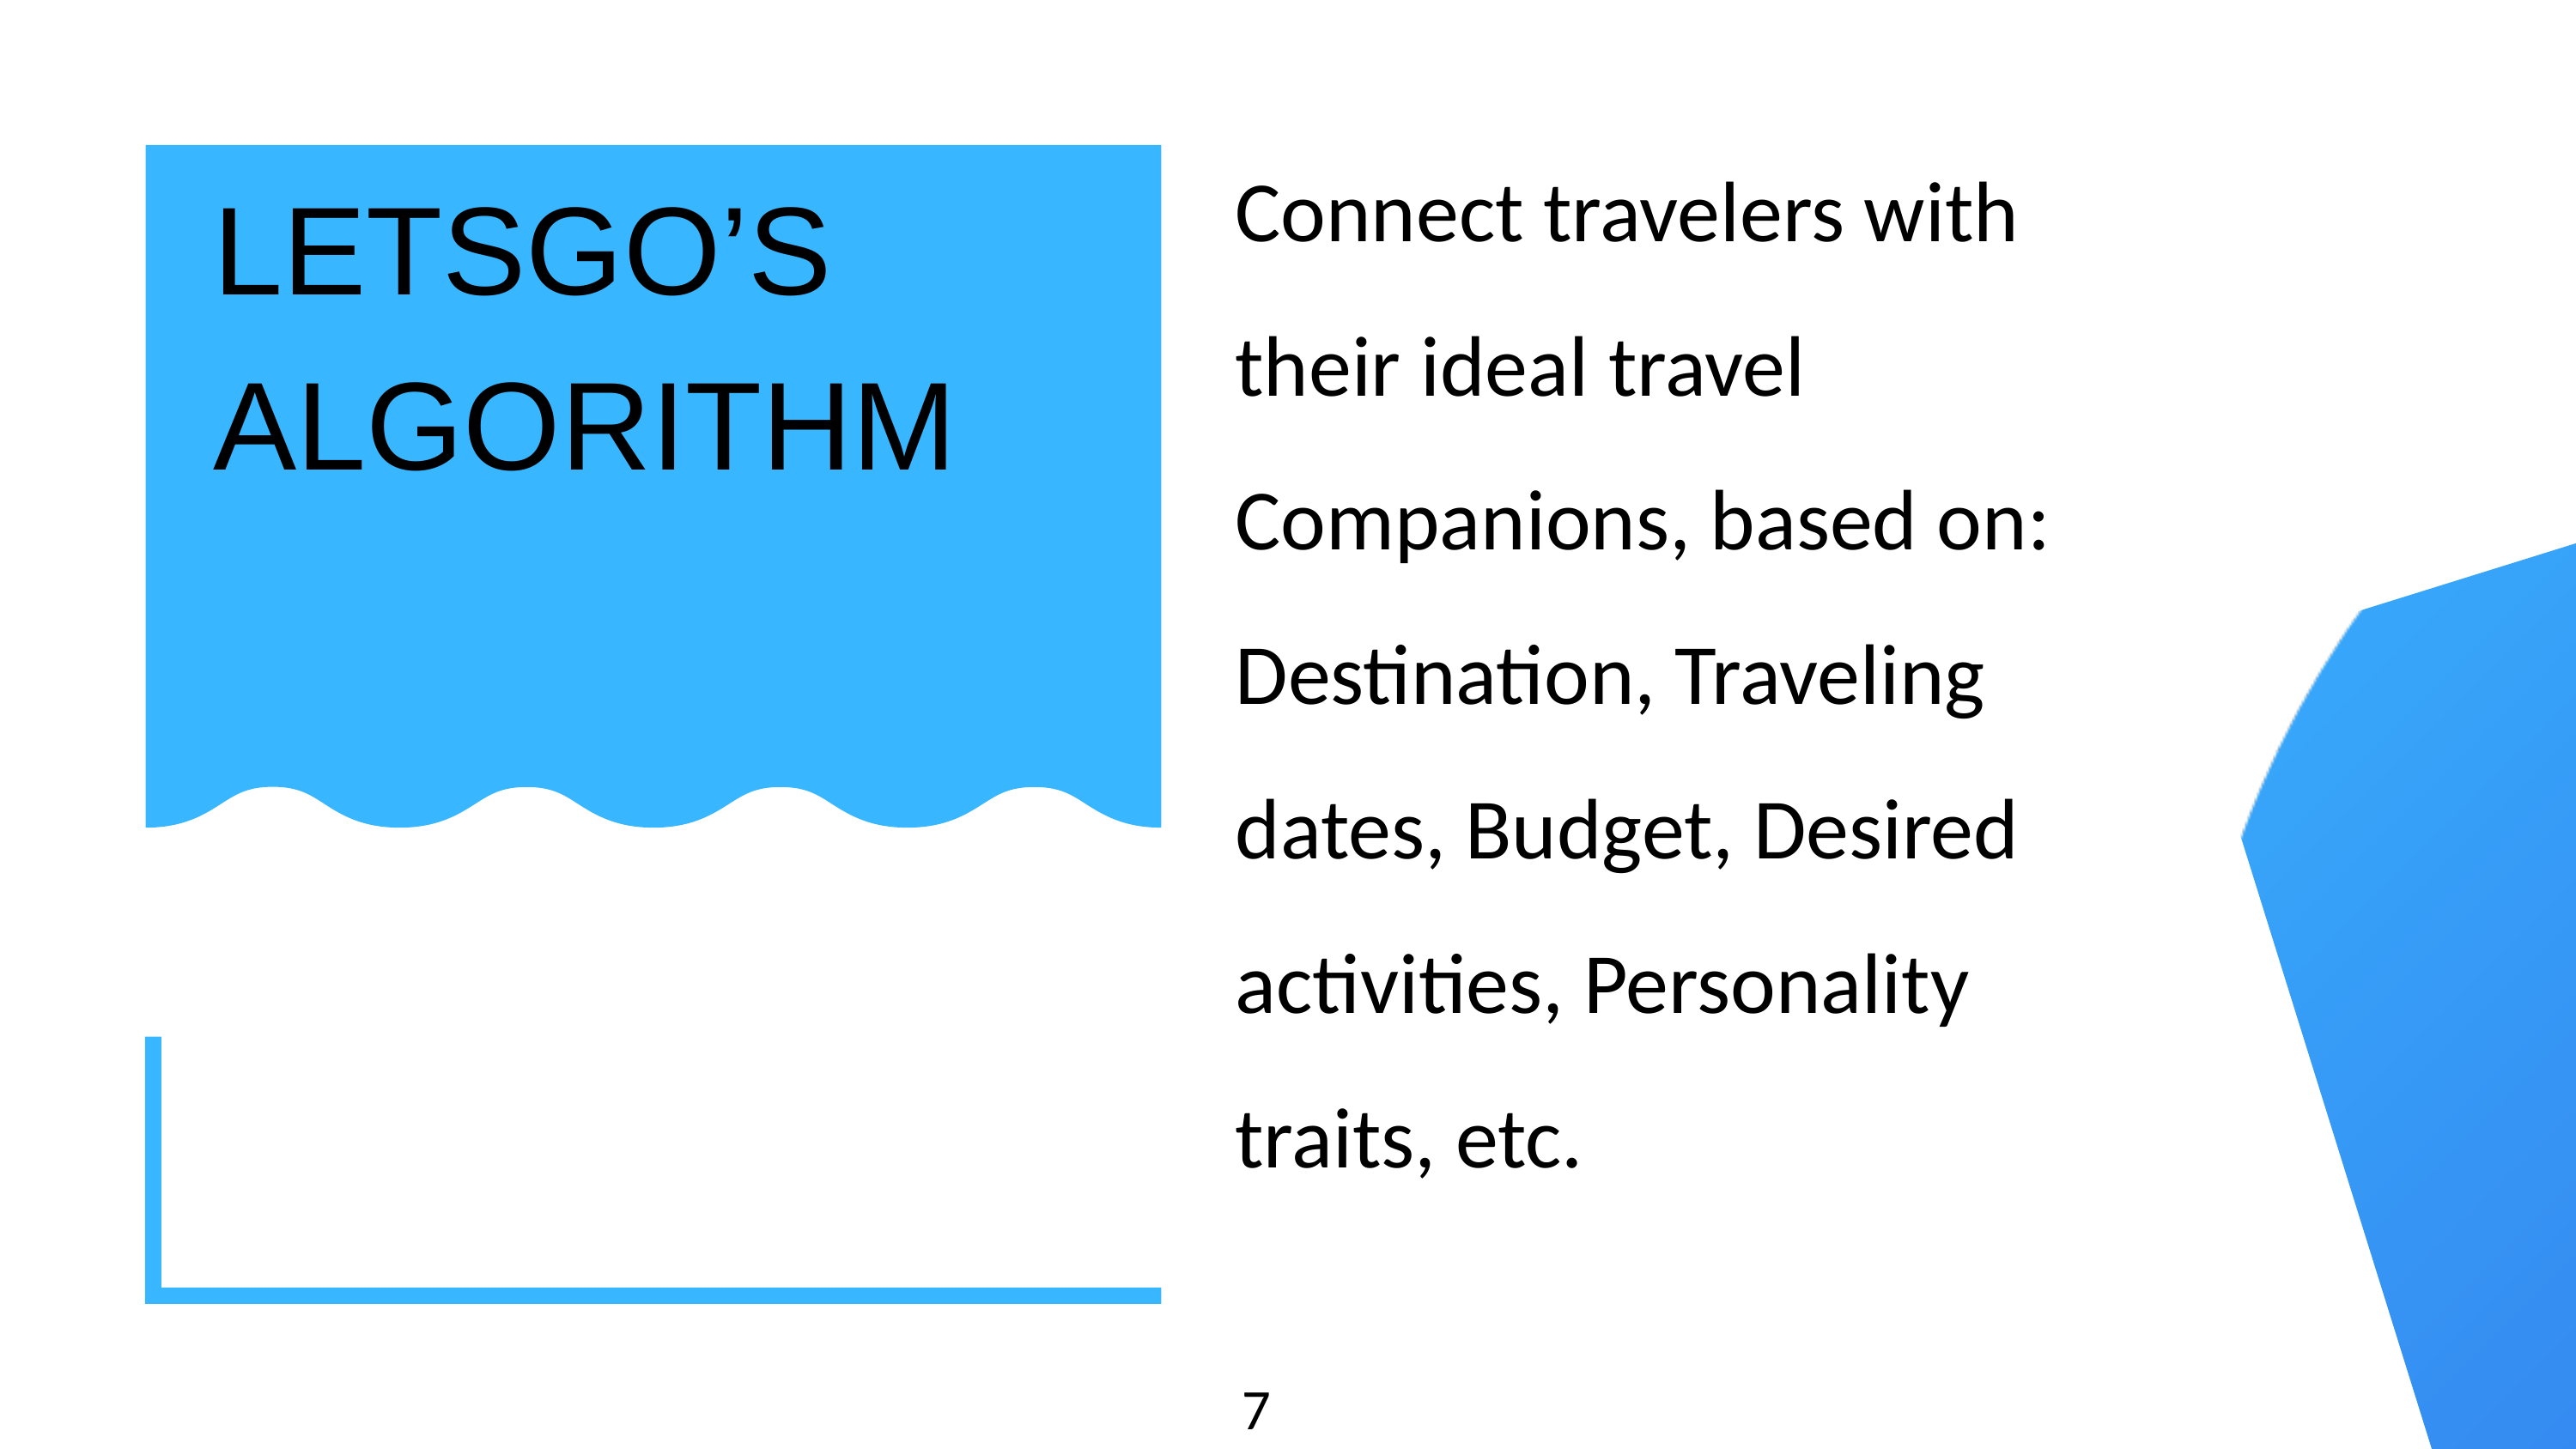

Connect travelers with their ideal travel Companions, based on:
Destination, Traveling dates, Budget, Desired activities, Personality traits, etc.

LETSGO’S ALGORITHM

7